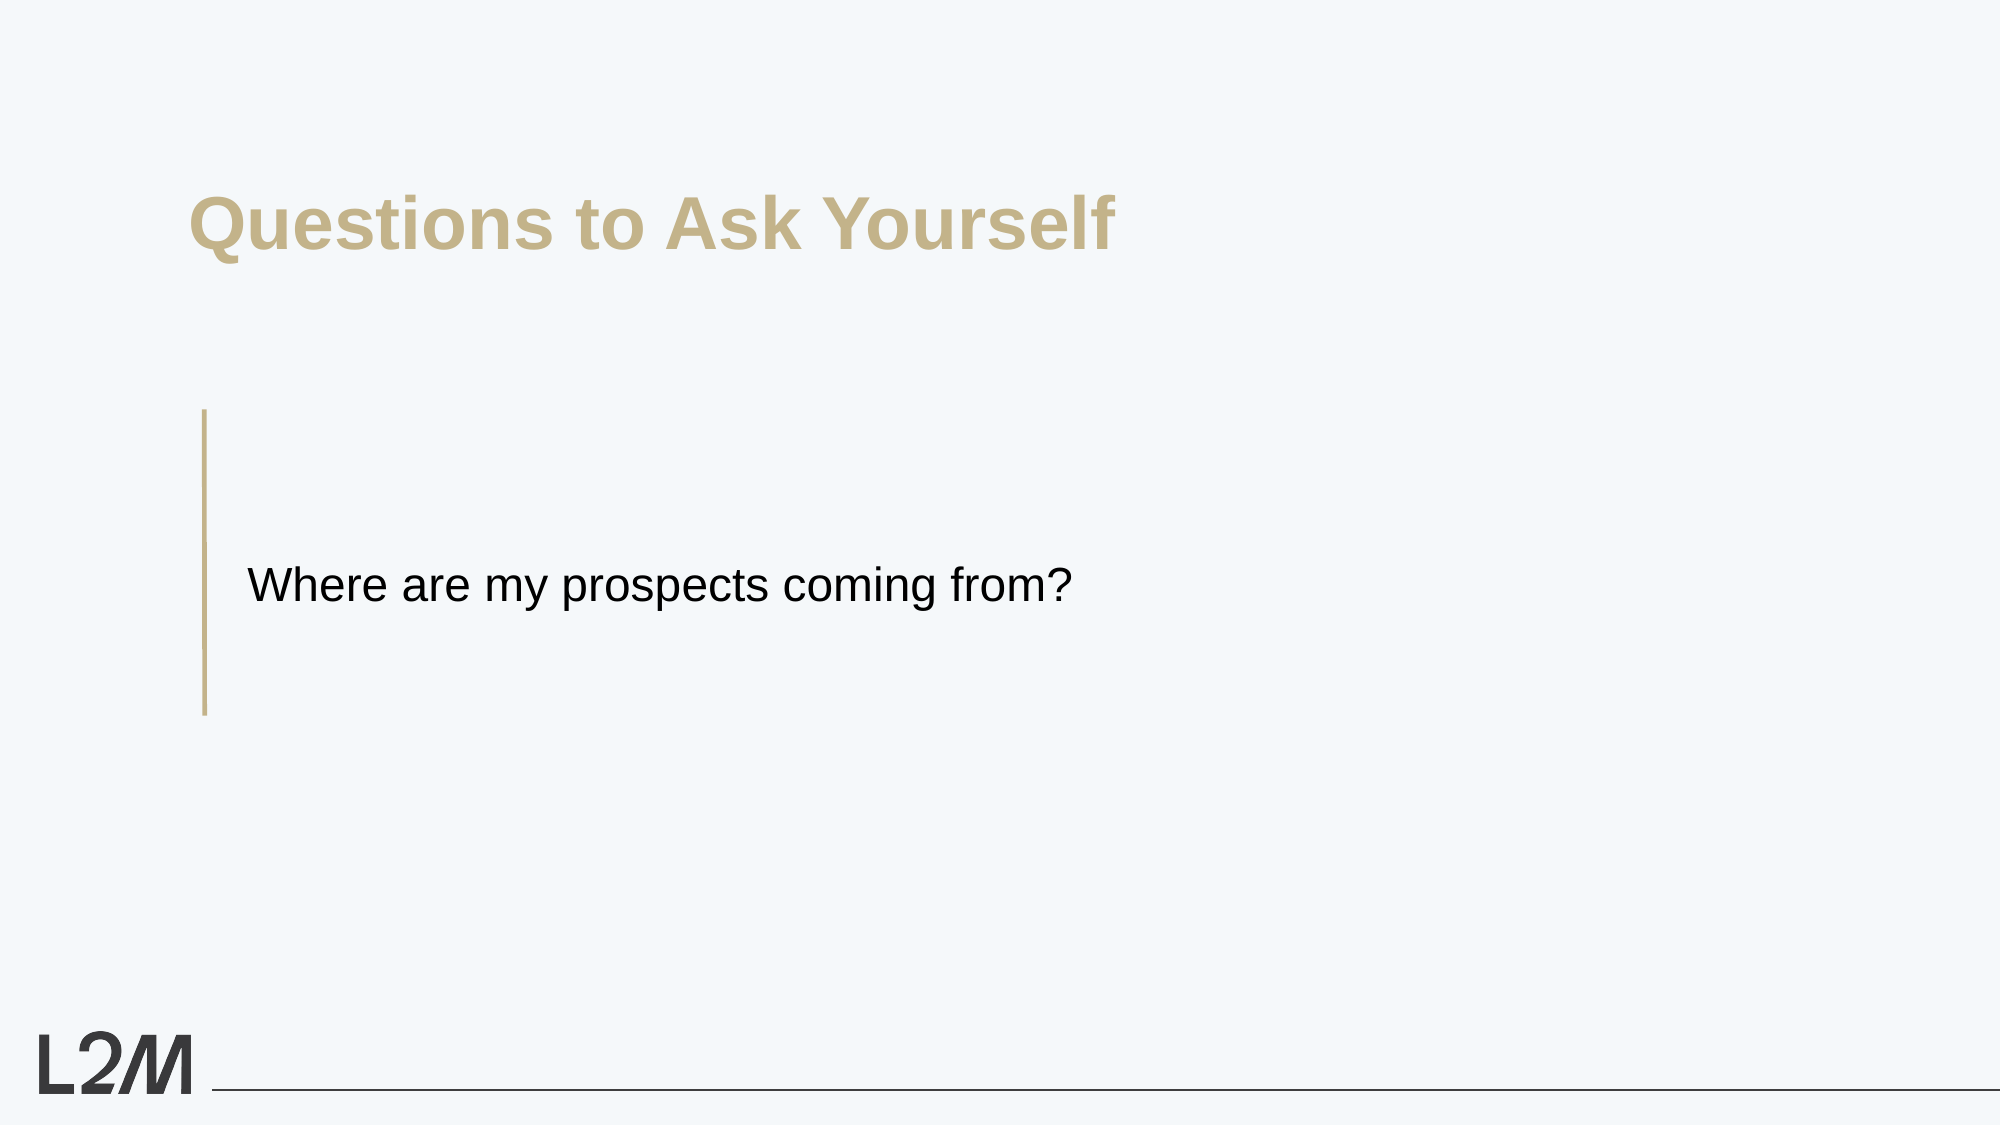

Questions to Ask Yourself
Where are my prospects coming from?